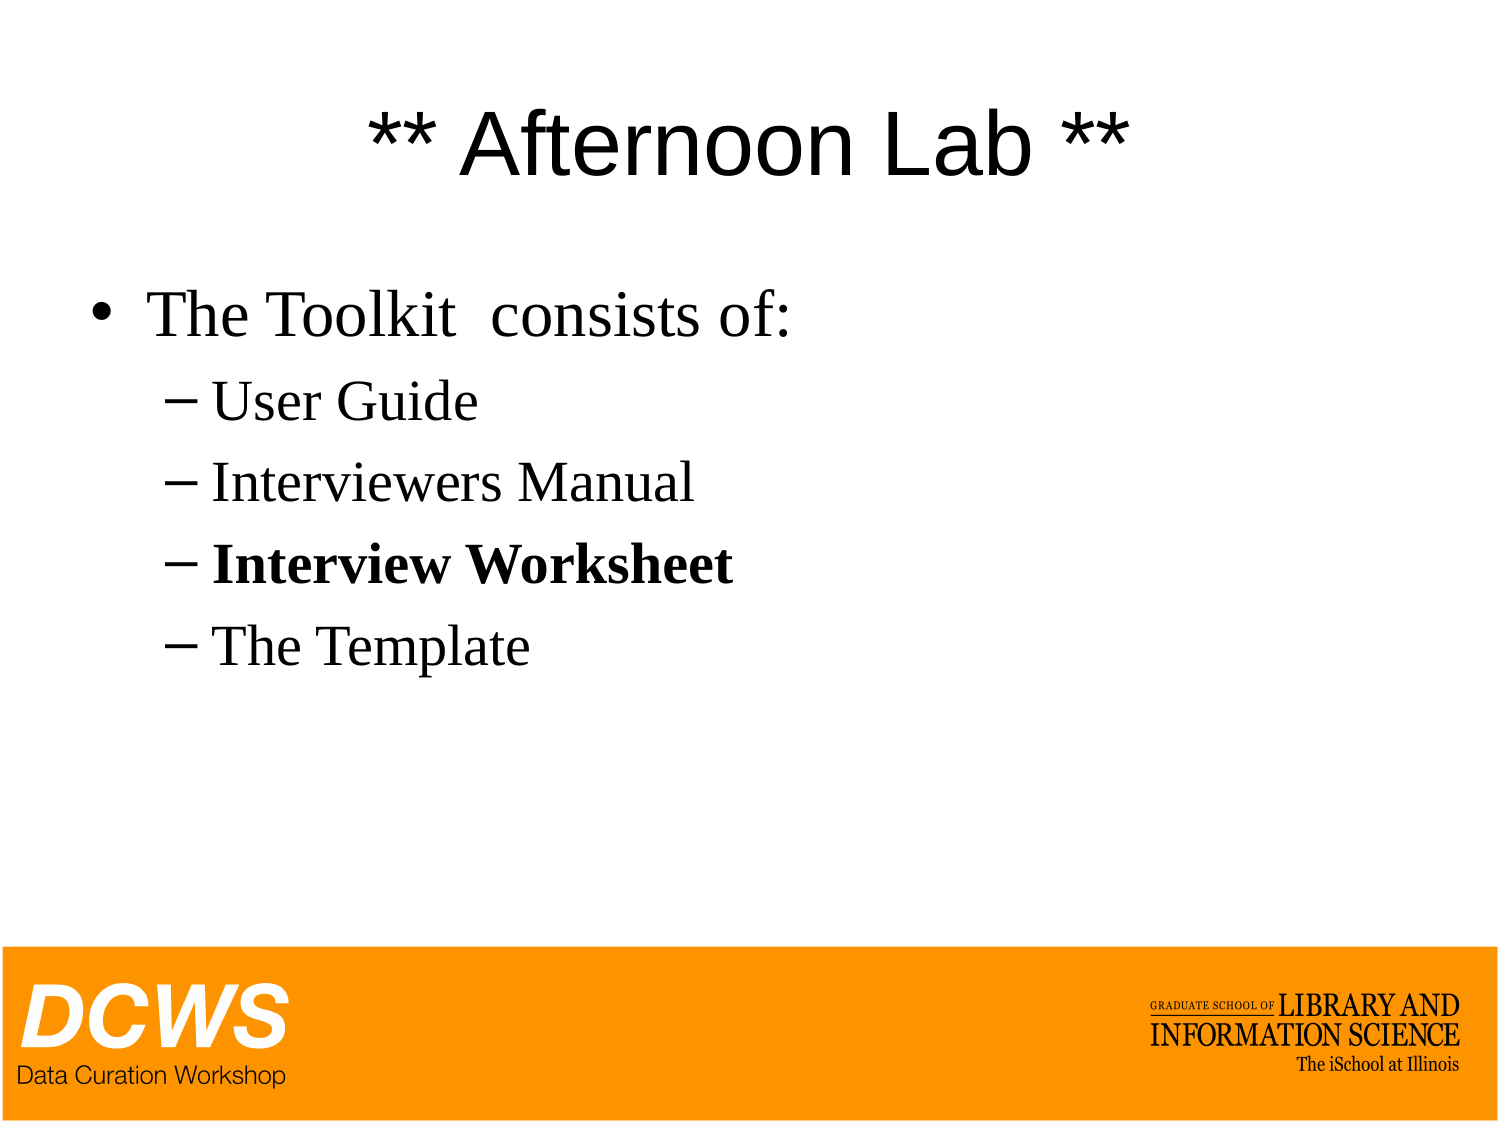

# ** Afternoon Lab **
The Toolkit  consists of:
User Guide
Interviewers Manual
Interview Worksheet
The Template